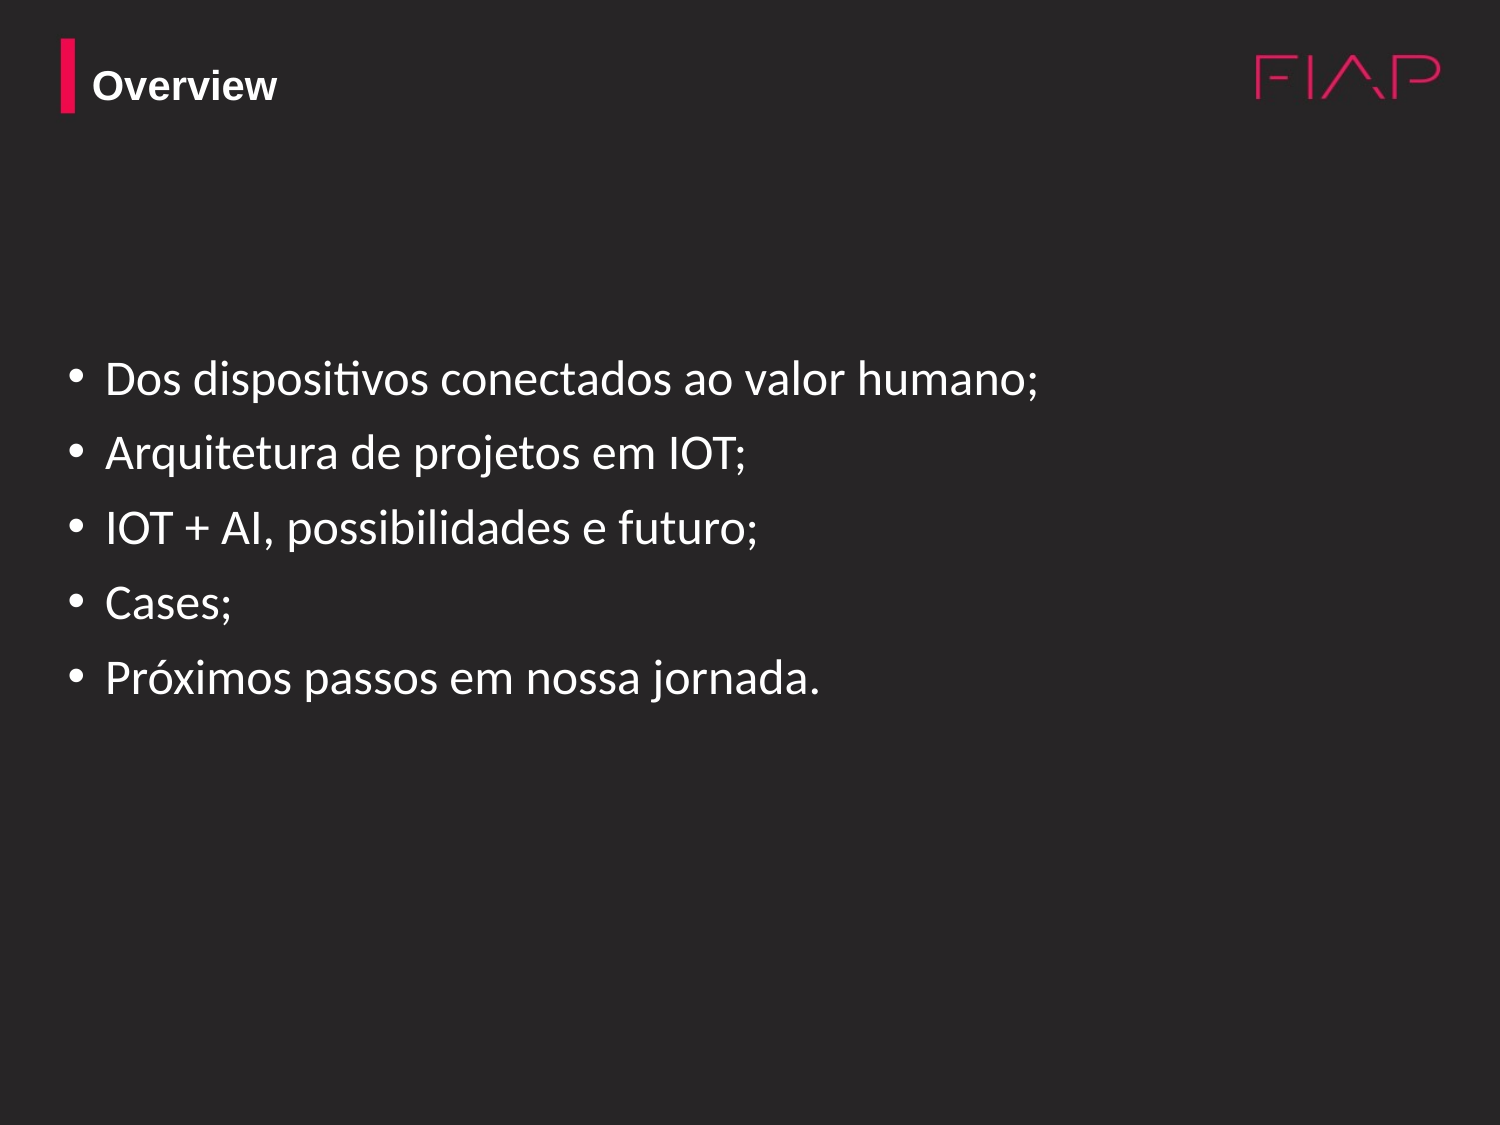

# Overview

Dos dispositivos conectados ao valor humano;
Arquitetura de projetos em IOT;
IOT + AI, possibilidades e futuro;
Cases;
Próximos passos em nossa jornada.